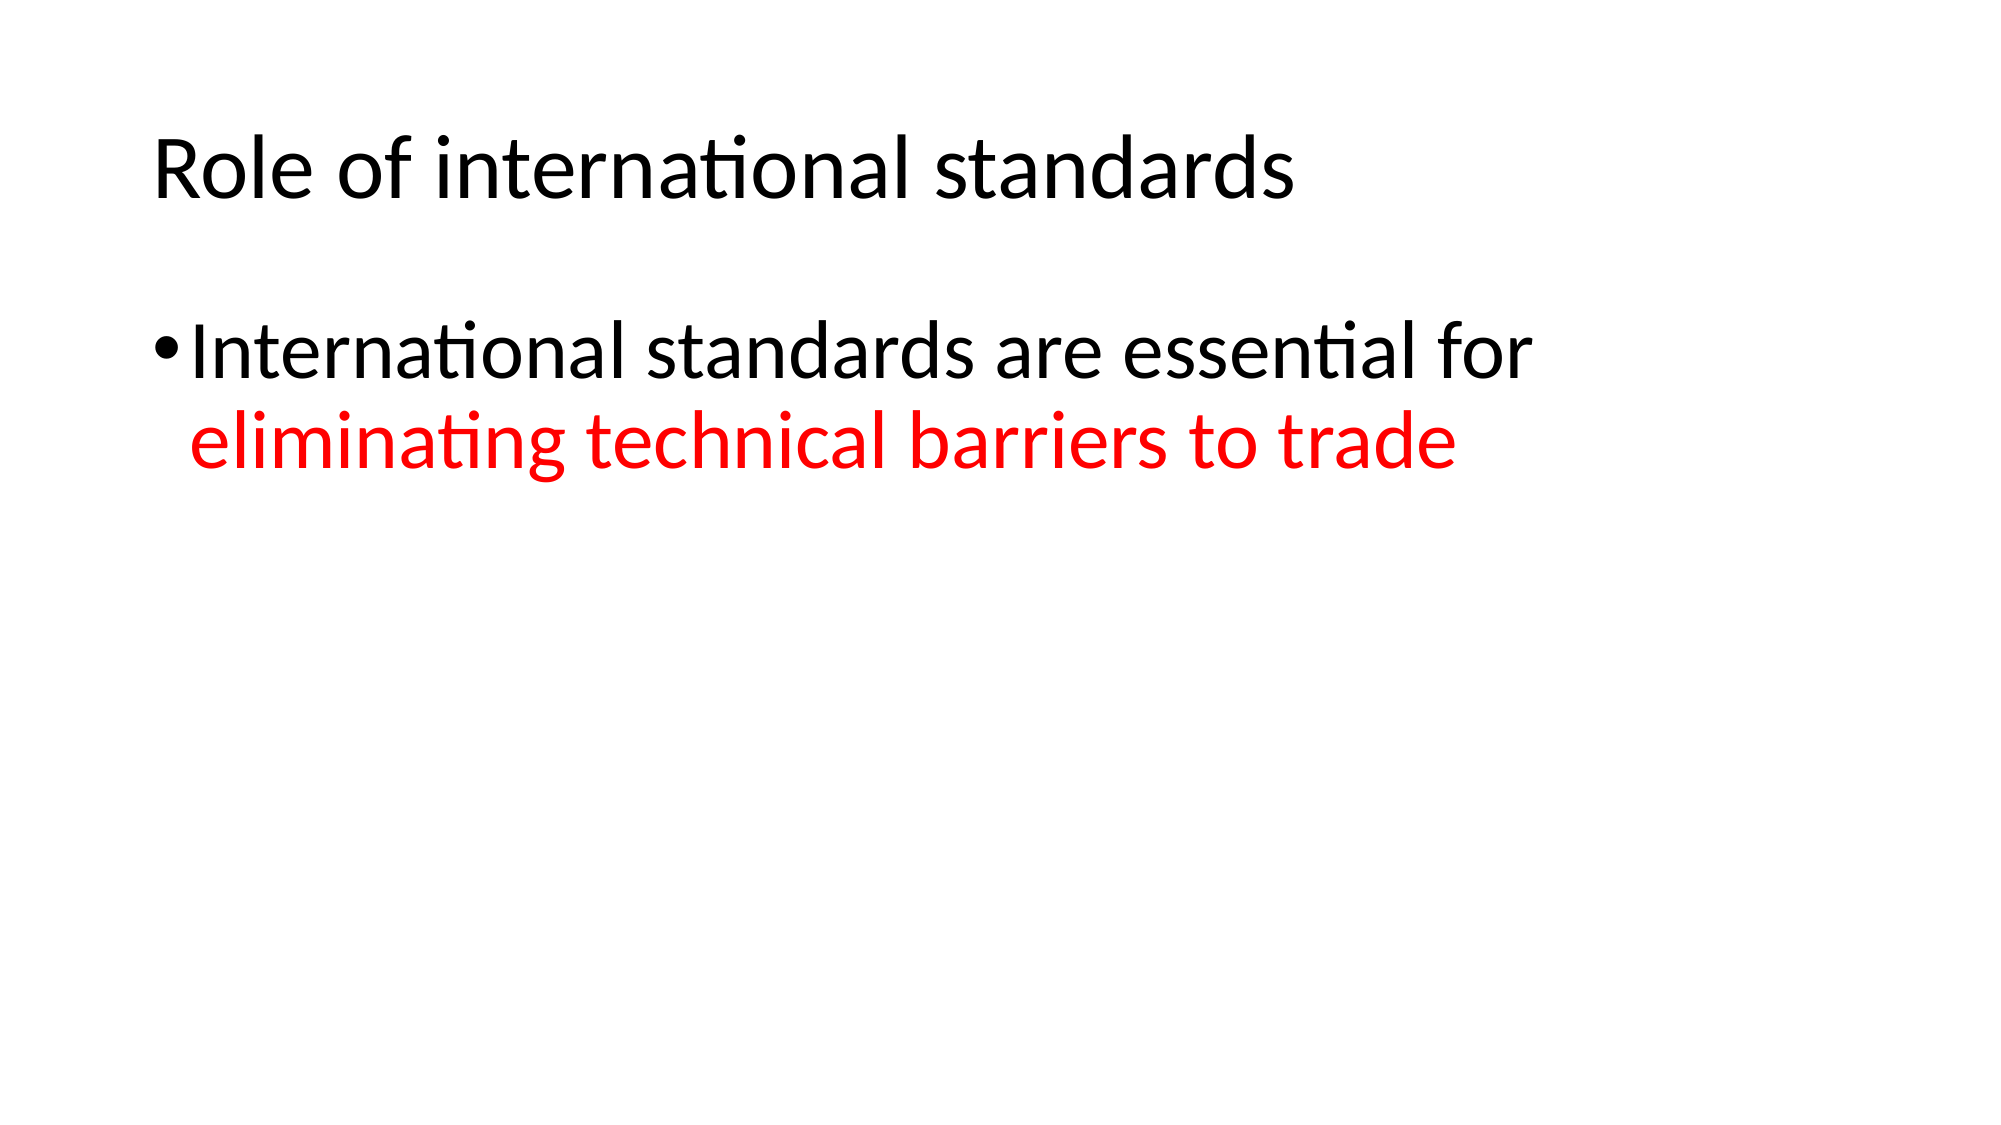

# Role of international standards
International standards are essential for eliminating technical barriers to trade